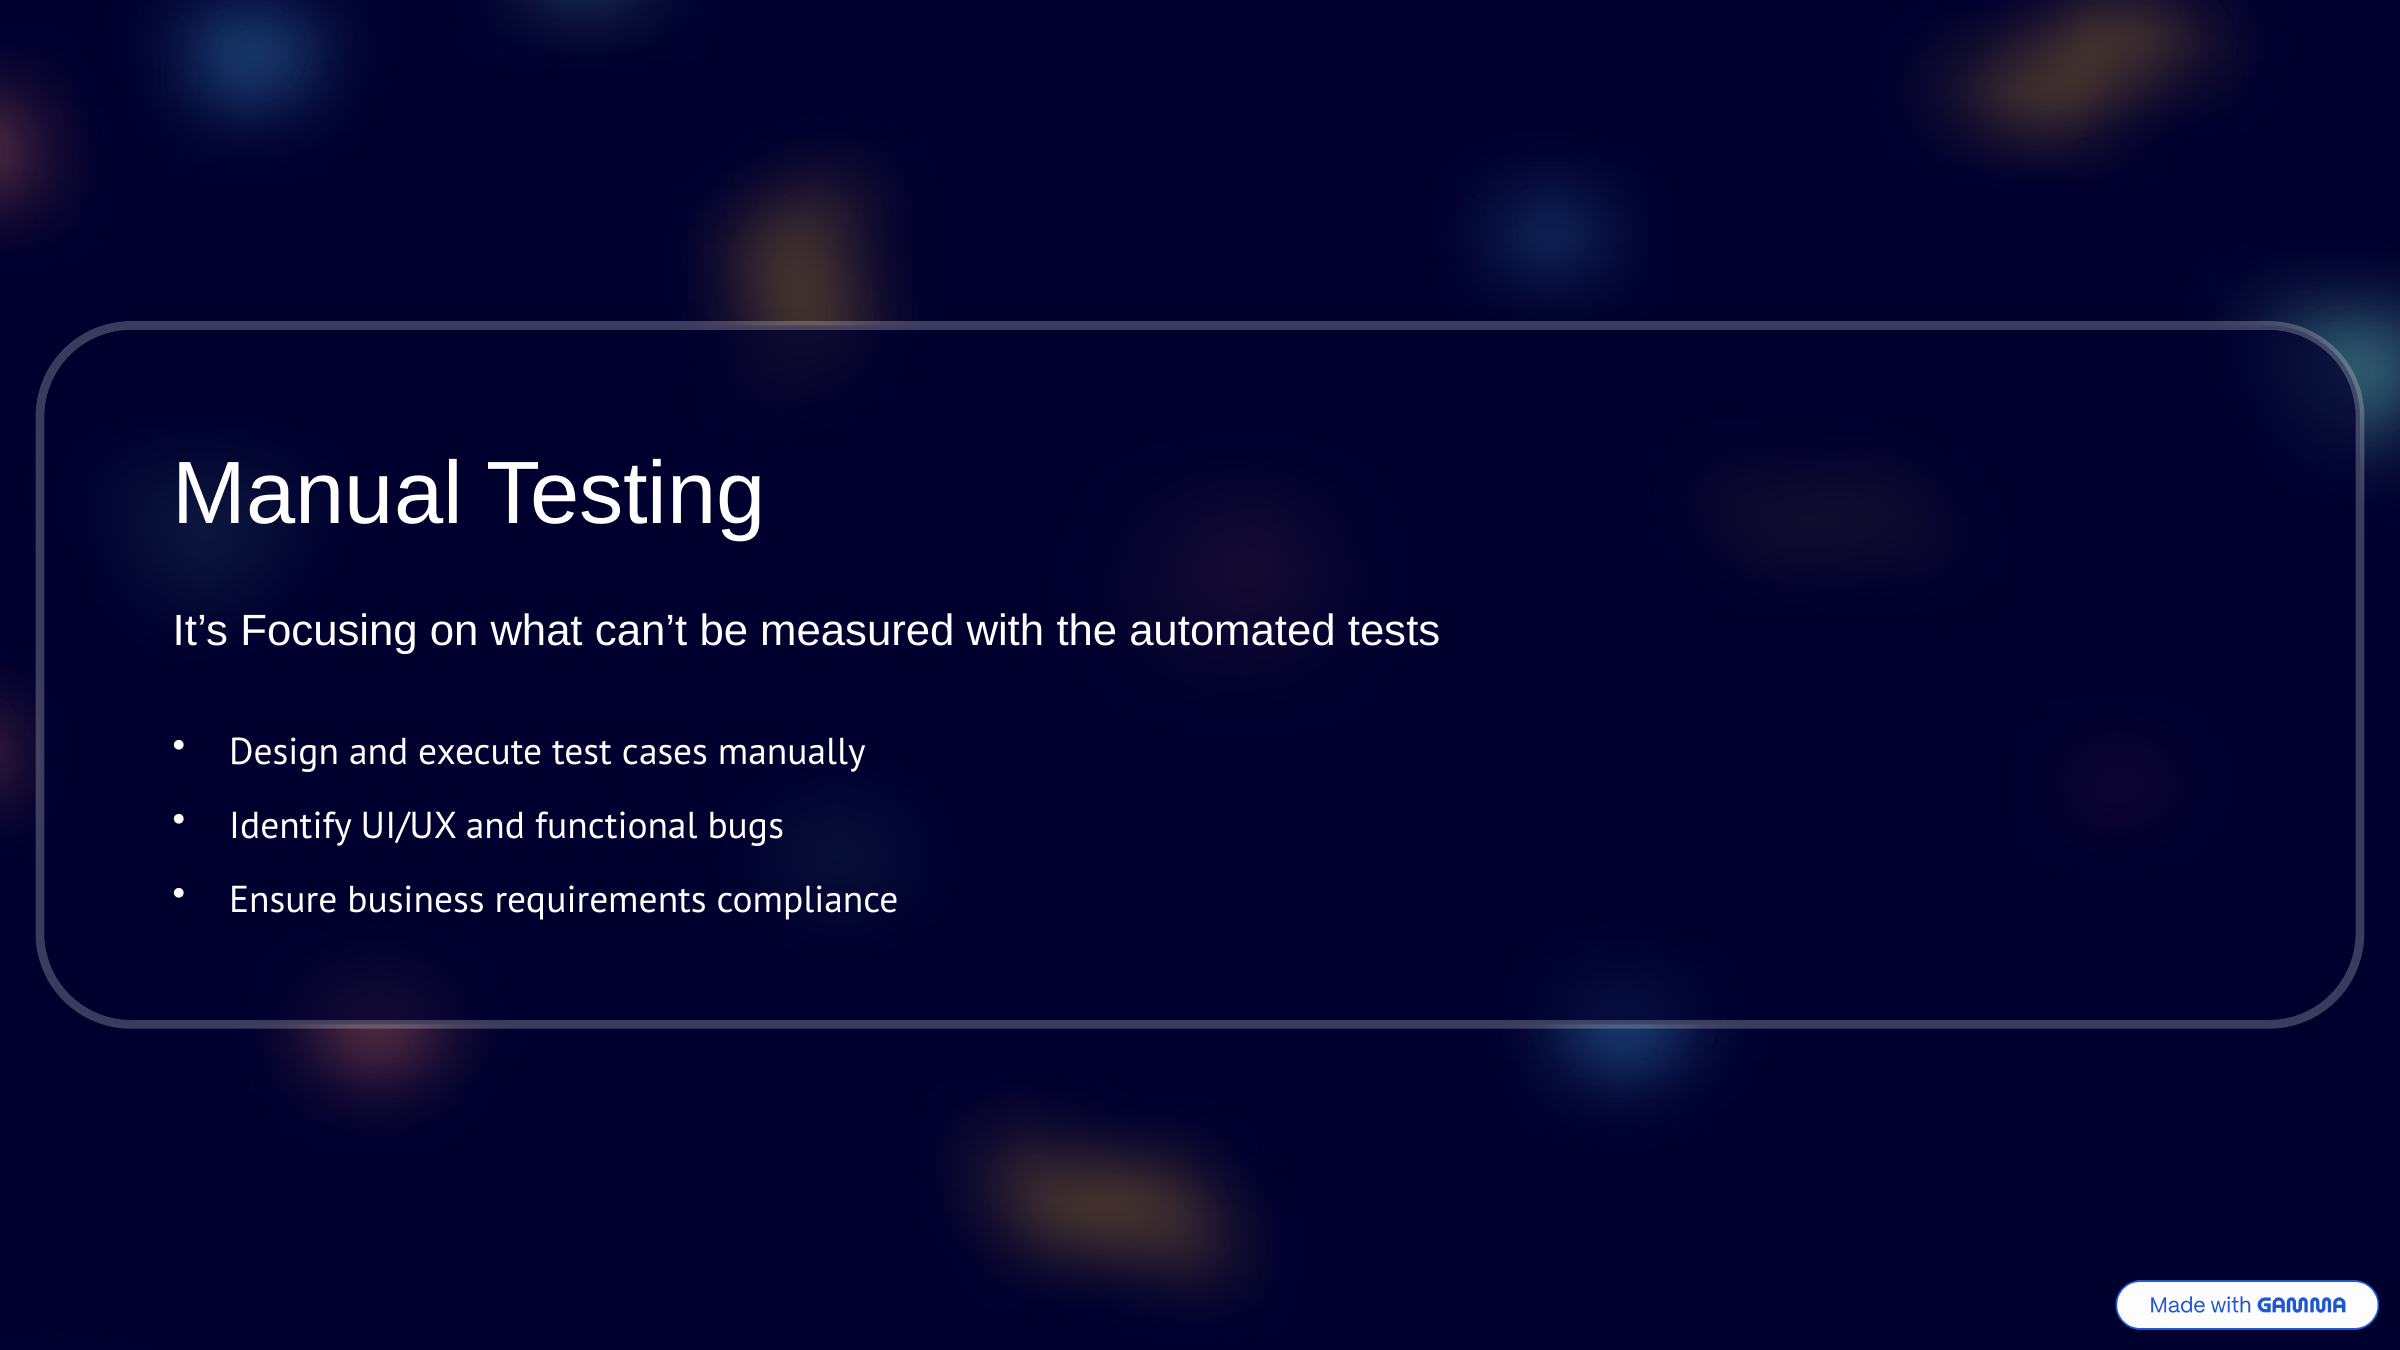

Manual Testing
It’s Focusing on what can’t be measured with the automated tests
Design and execute test cases manually
Identify UI/UX and functional bugs
Ensure business requirements compliance